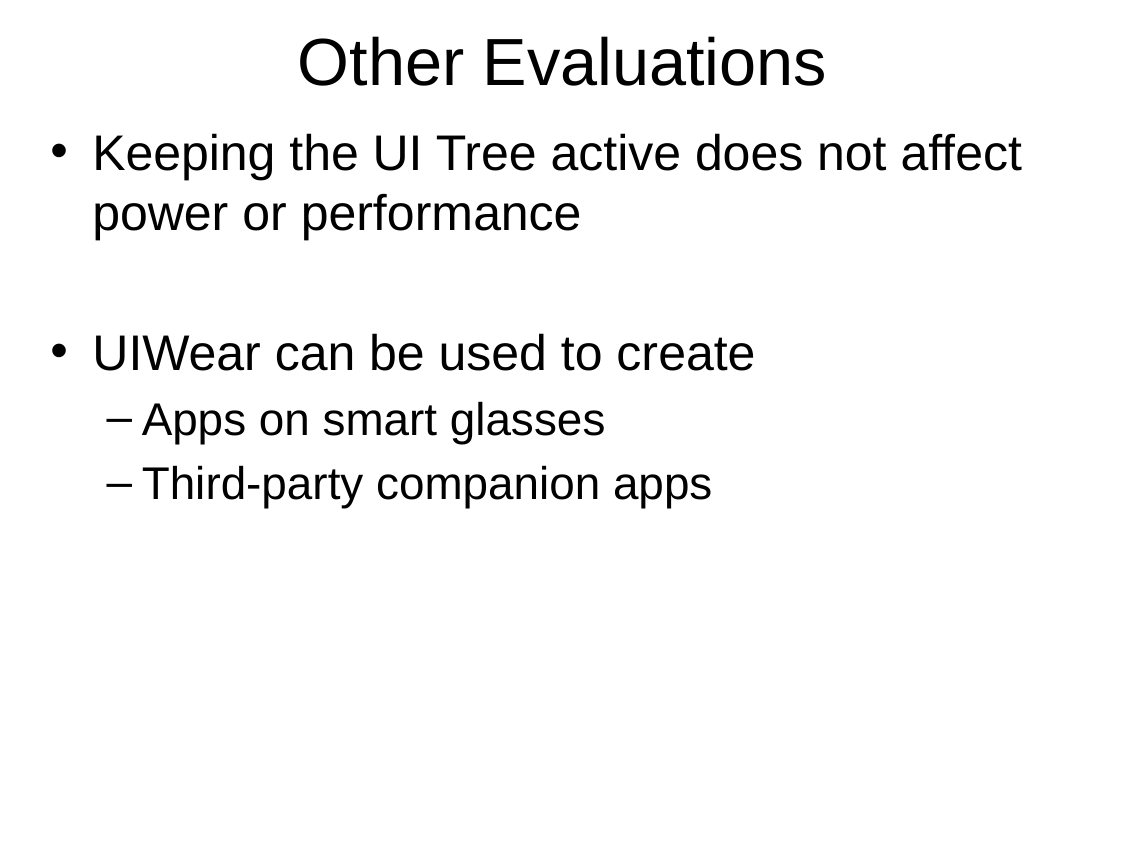

# Other Evaluations
Keeping the UI Tree active does not affect power or performance

UIWear can be used to create
Apps on smart glasses
Third-party companion apps